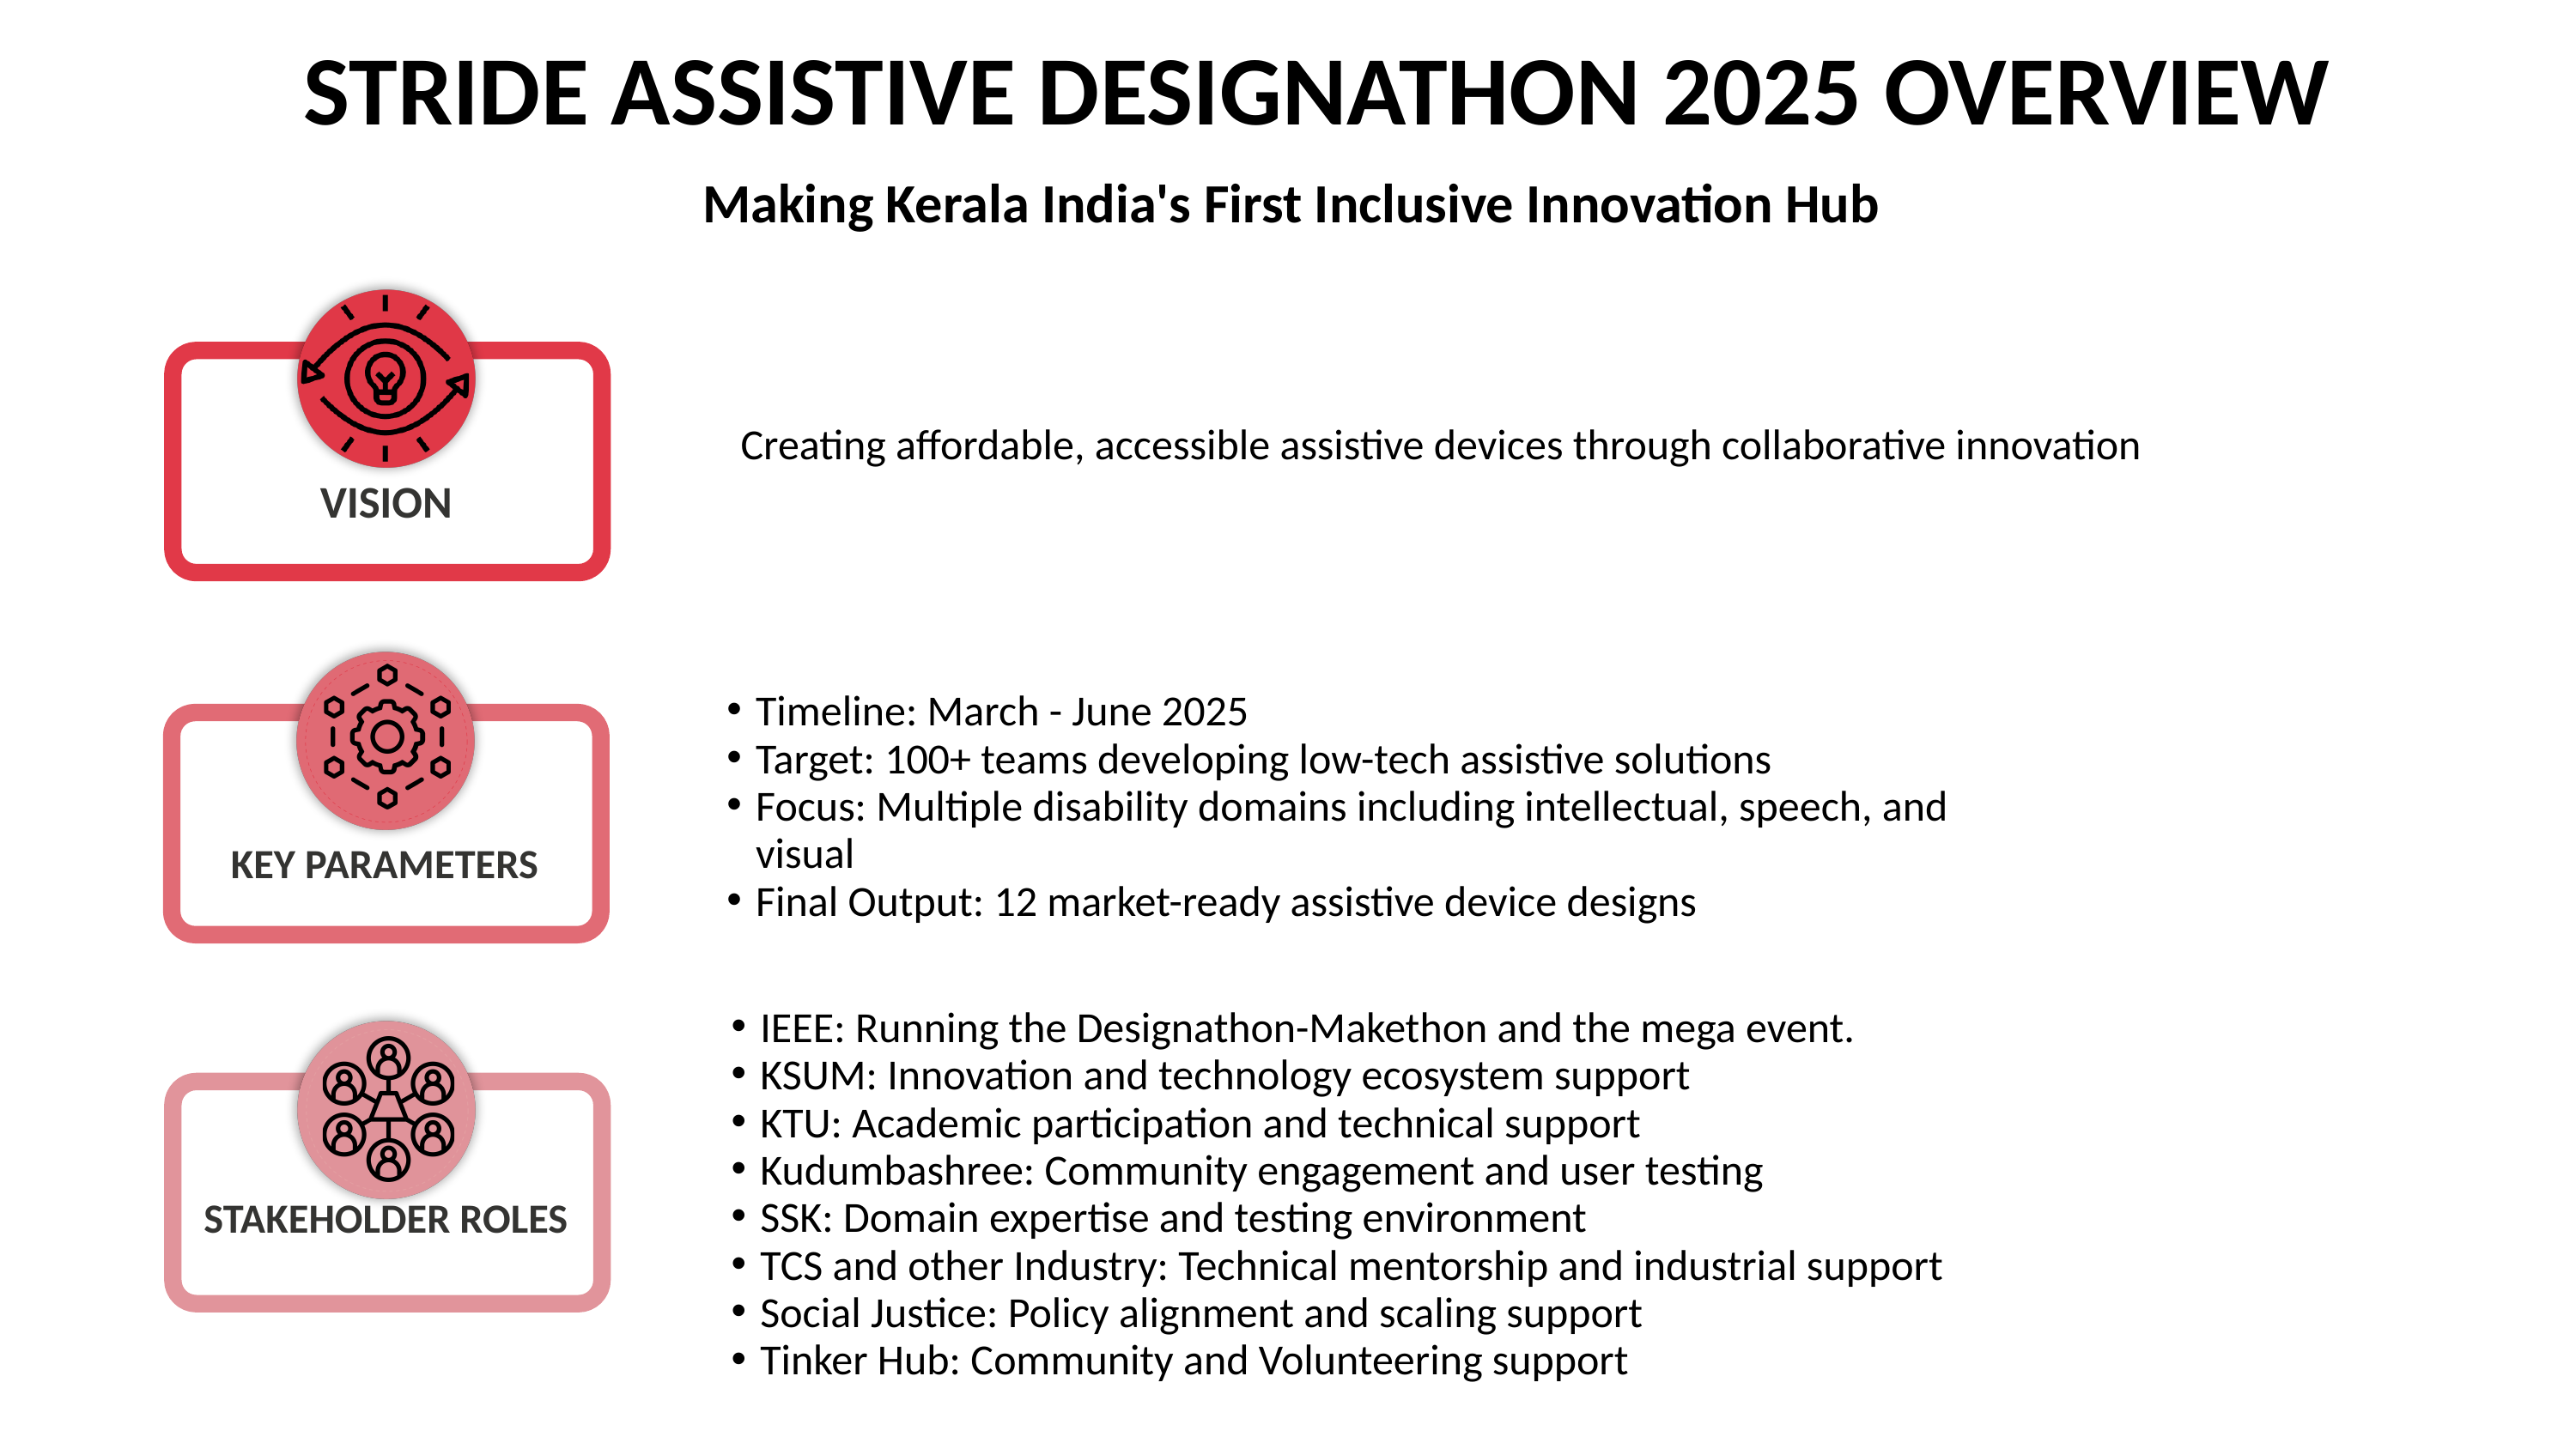

STRIDE ASSISTIVE DESIGNATHON 2025 OVERVIEW
Making Kerala India's First Inclusive Innovation Hub

Creating affordable, accessible assistive devices through collaborative innovation
VISION

Timeline: March - June 2025
Target: 100+ teams developing low-tech assistive solutions
Focus: Multiple disability domains including intellectual, speech, and visual
Final Output: 12 market-ready assistive device designs

KEY PARAMETERS
IEEE: Running the Designathon-Makethon and the mega event.
KSUM: Innovation and technology ecosystem support
KTU: Academic participation and technical support
Kudumbashree: Community engagement and user testing
SSK: Domain expertise and testing environment
TCS and other Industry: Technical mentorship and industrial support
Social Justice: Policy alignment and scaling support
Tinker Hub: Community and Volunteering support

STAKEHOLDER ROLES